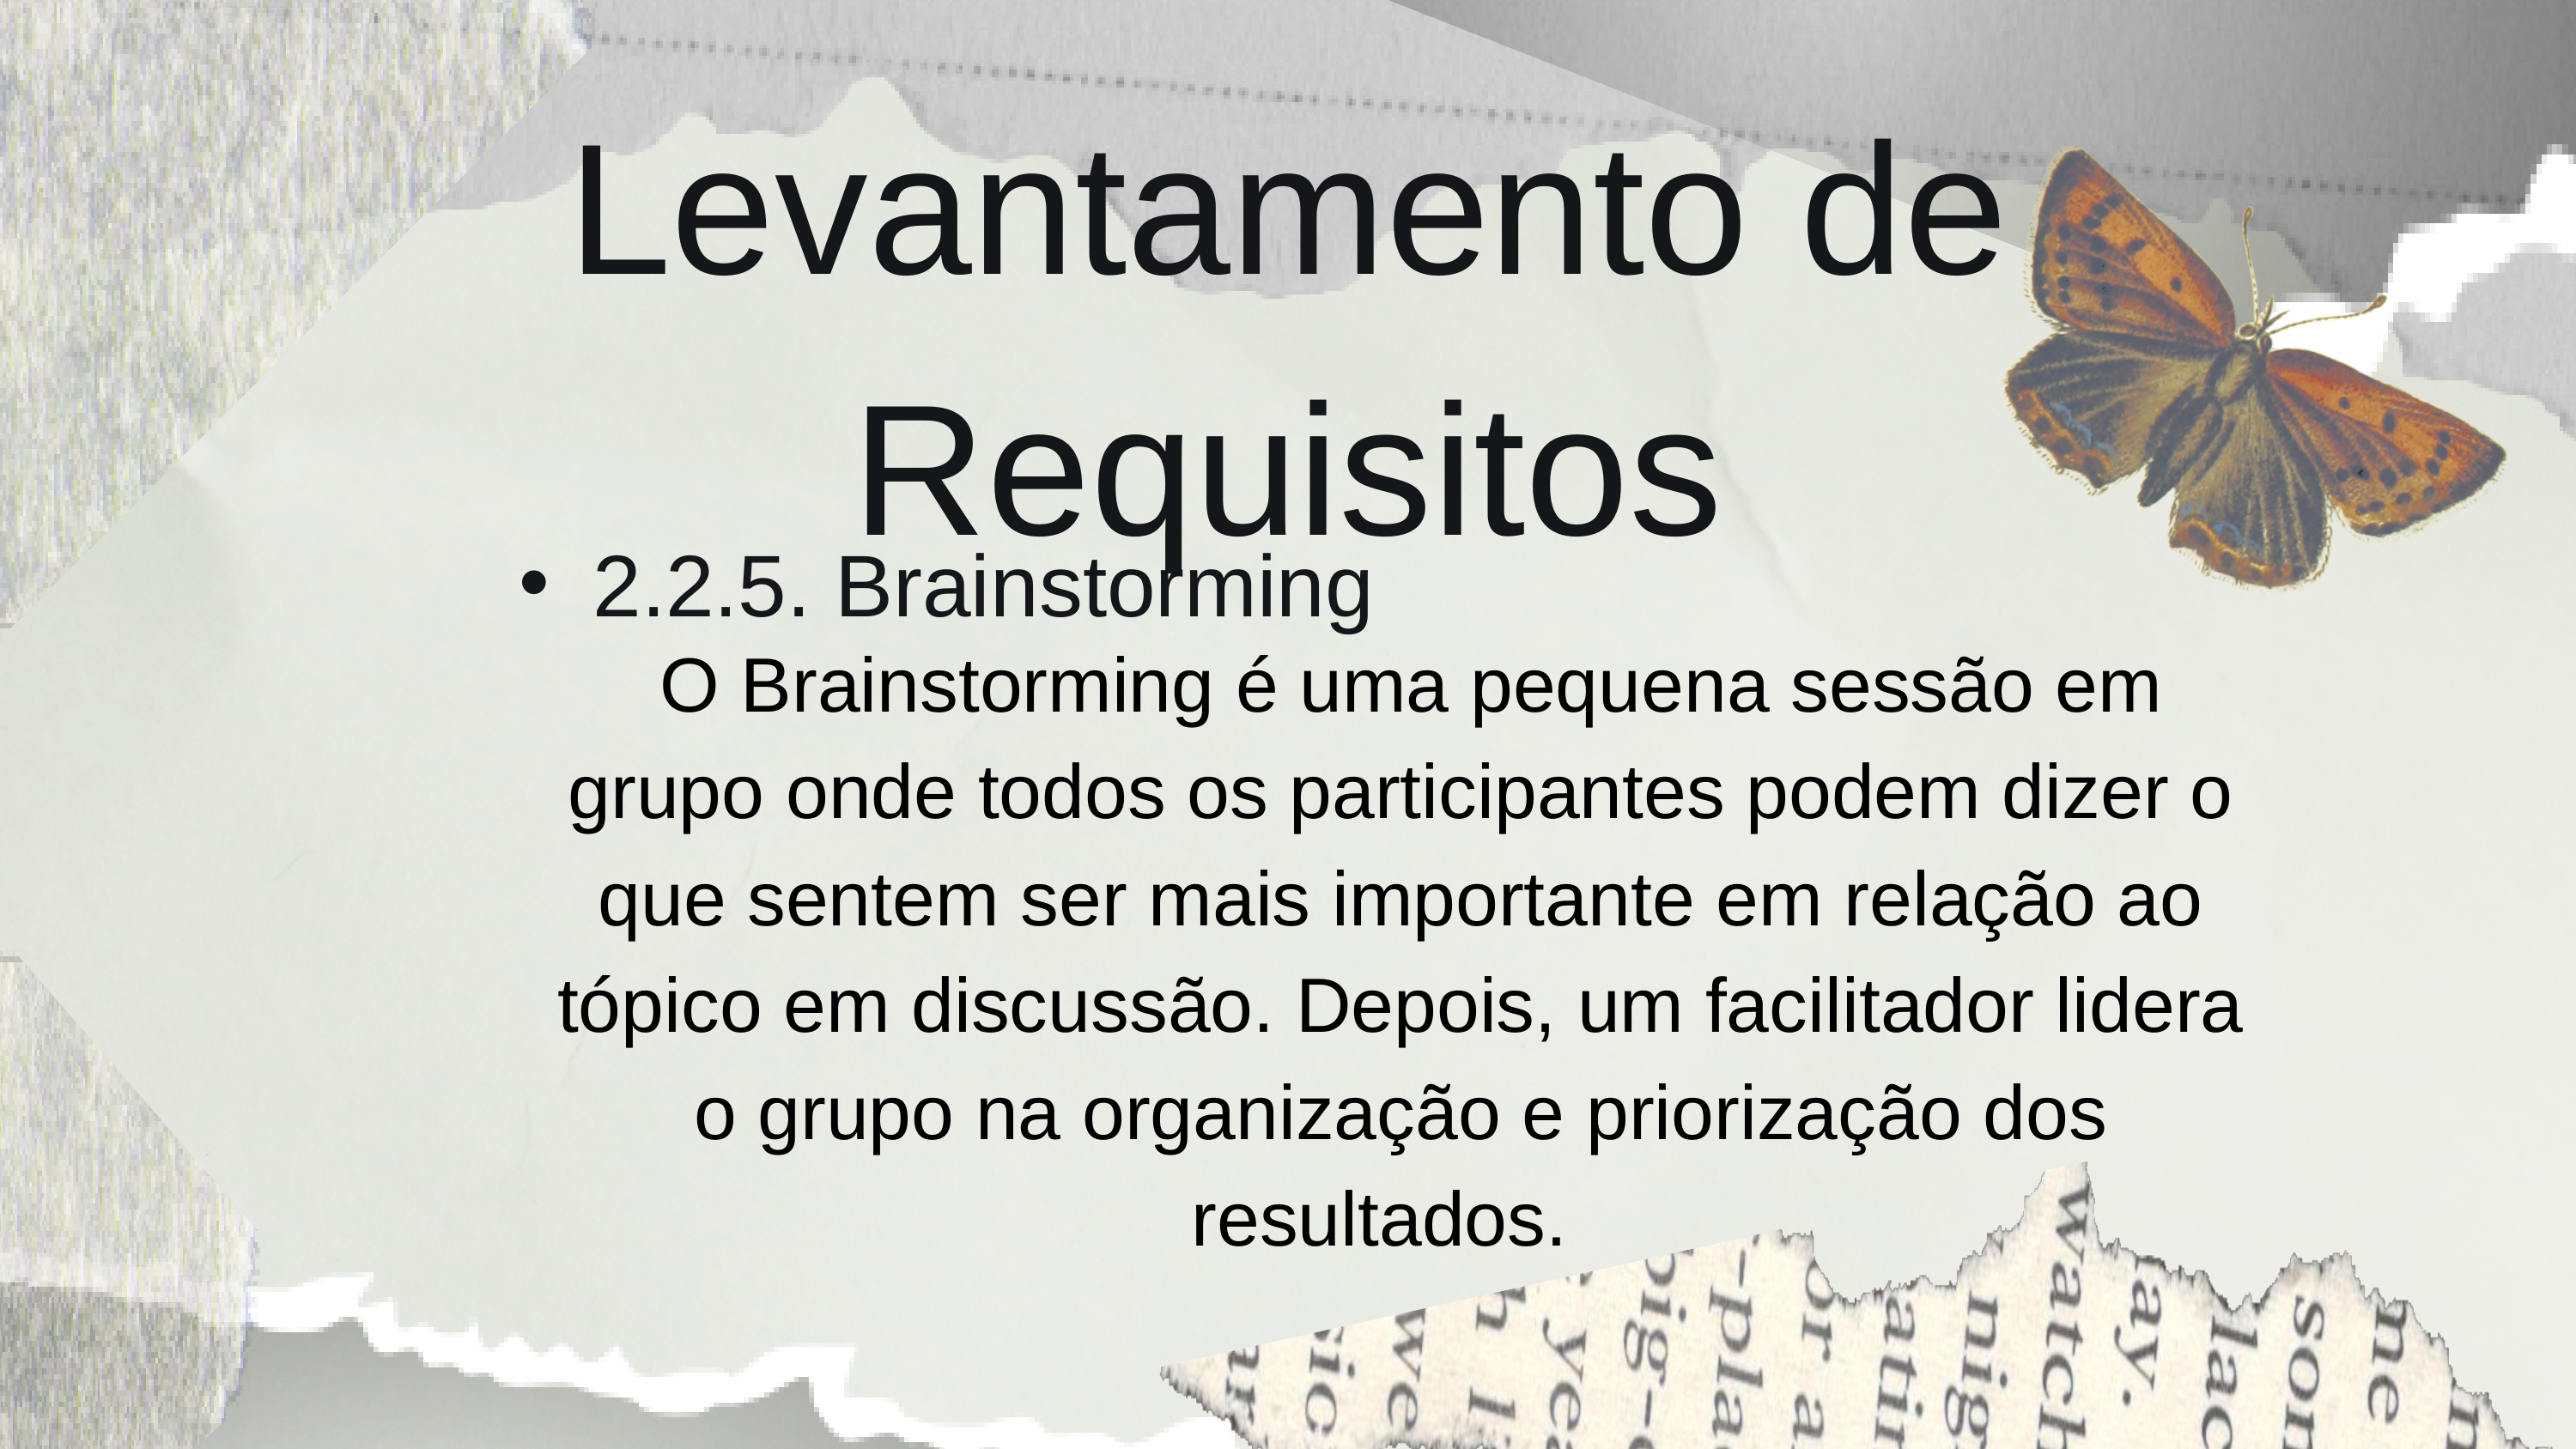

Levantamento de Requisitos

2.2.5. Brainstorming
 O Brainstorming é uma pequena sessão em grupo onde todos os participantes podem dizer o que sentem ser mais importante em relação ao tópico em discussão. Depois, um facilitador lidera o grupo na organização e priorização dos resultados.